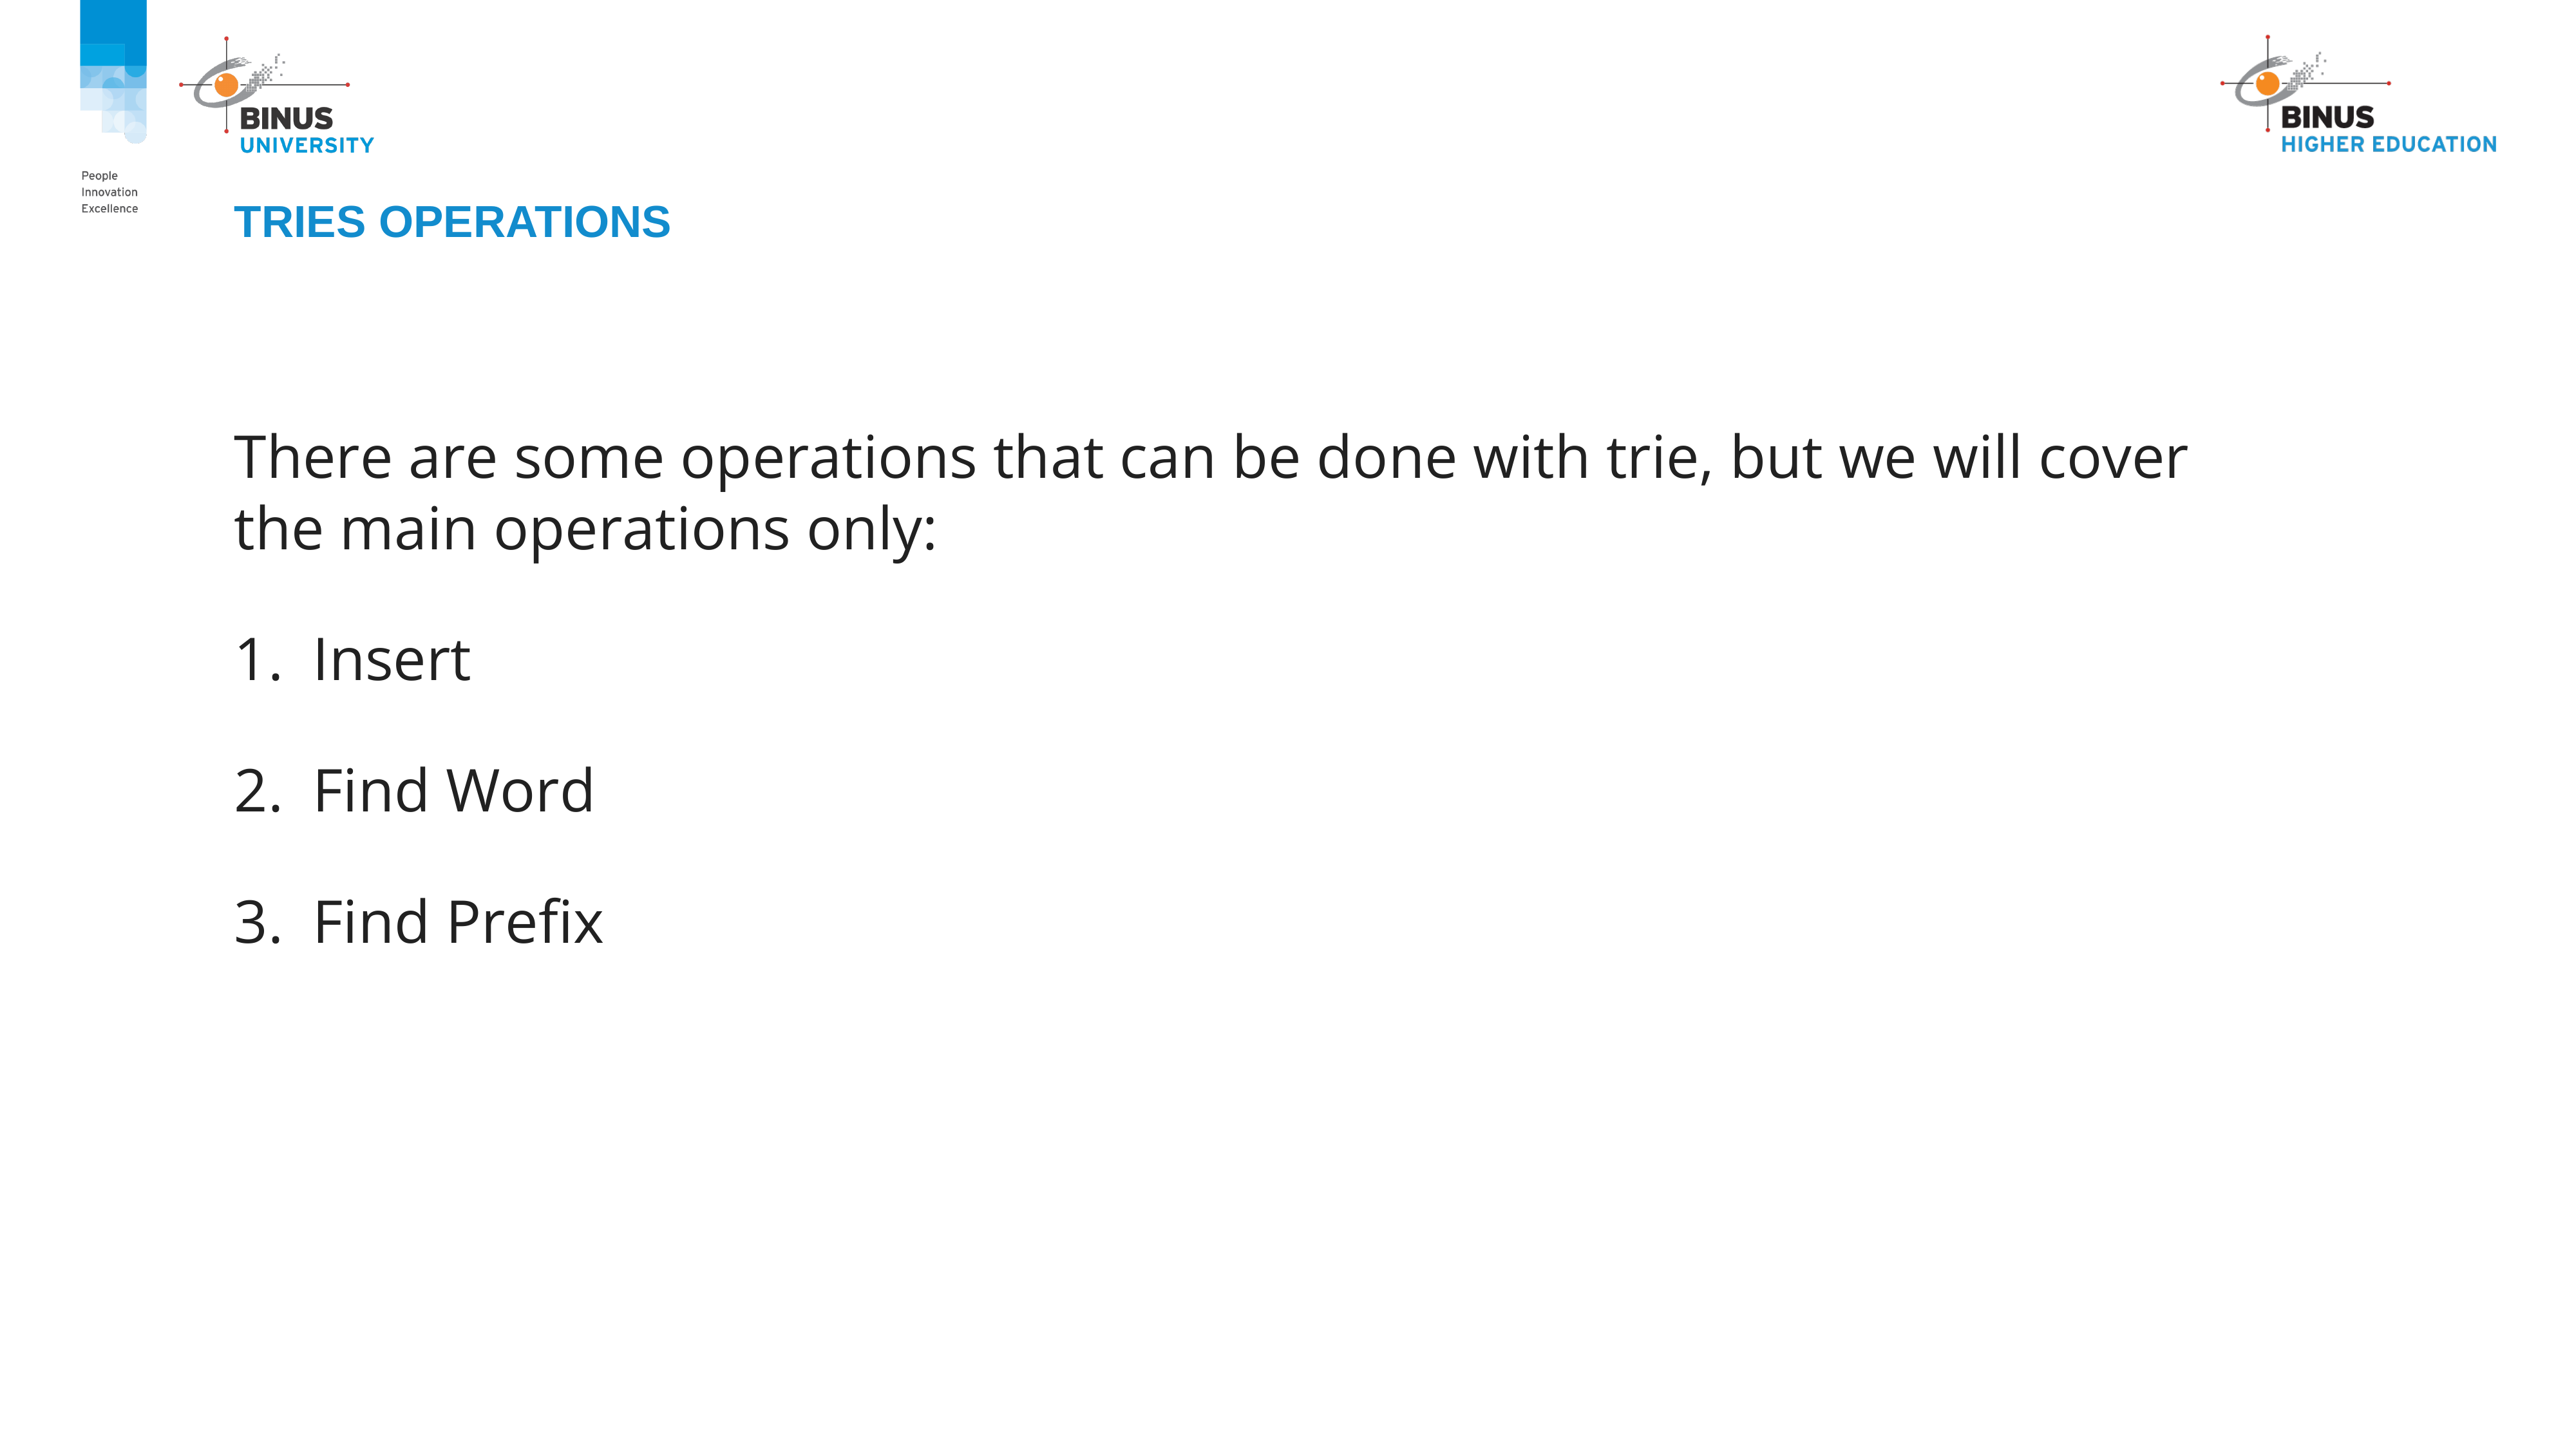

# Tries Operations

There are some operations that can be done with trie, but we will cover the main operations only:
Insert
Find Word
Find Prefix